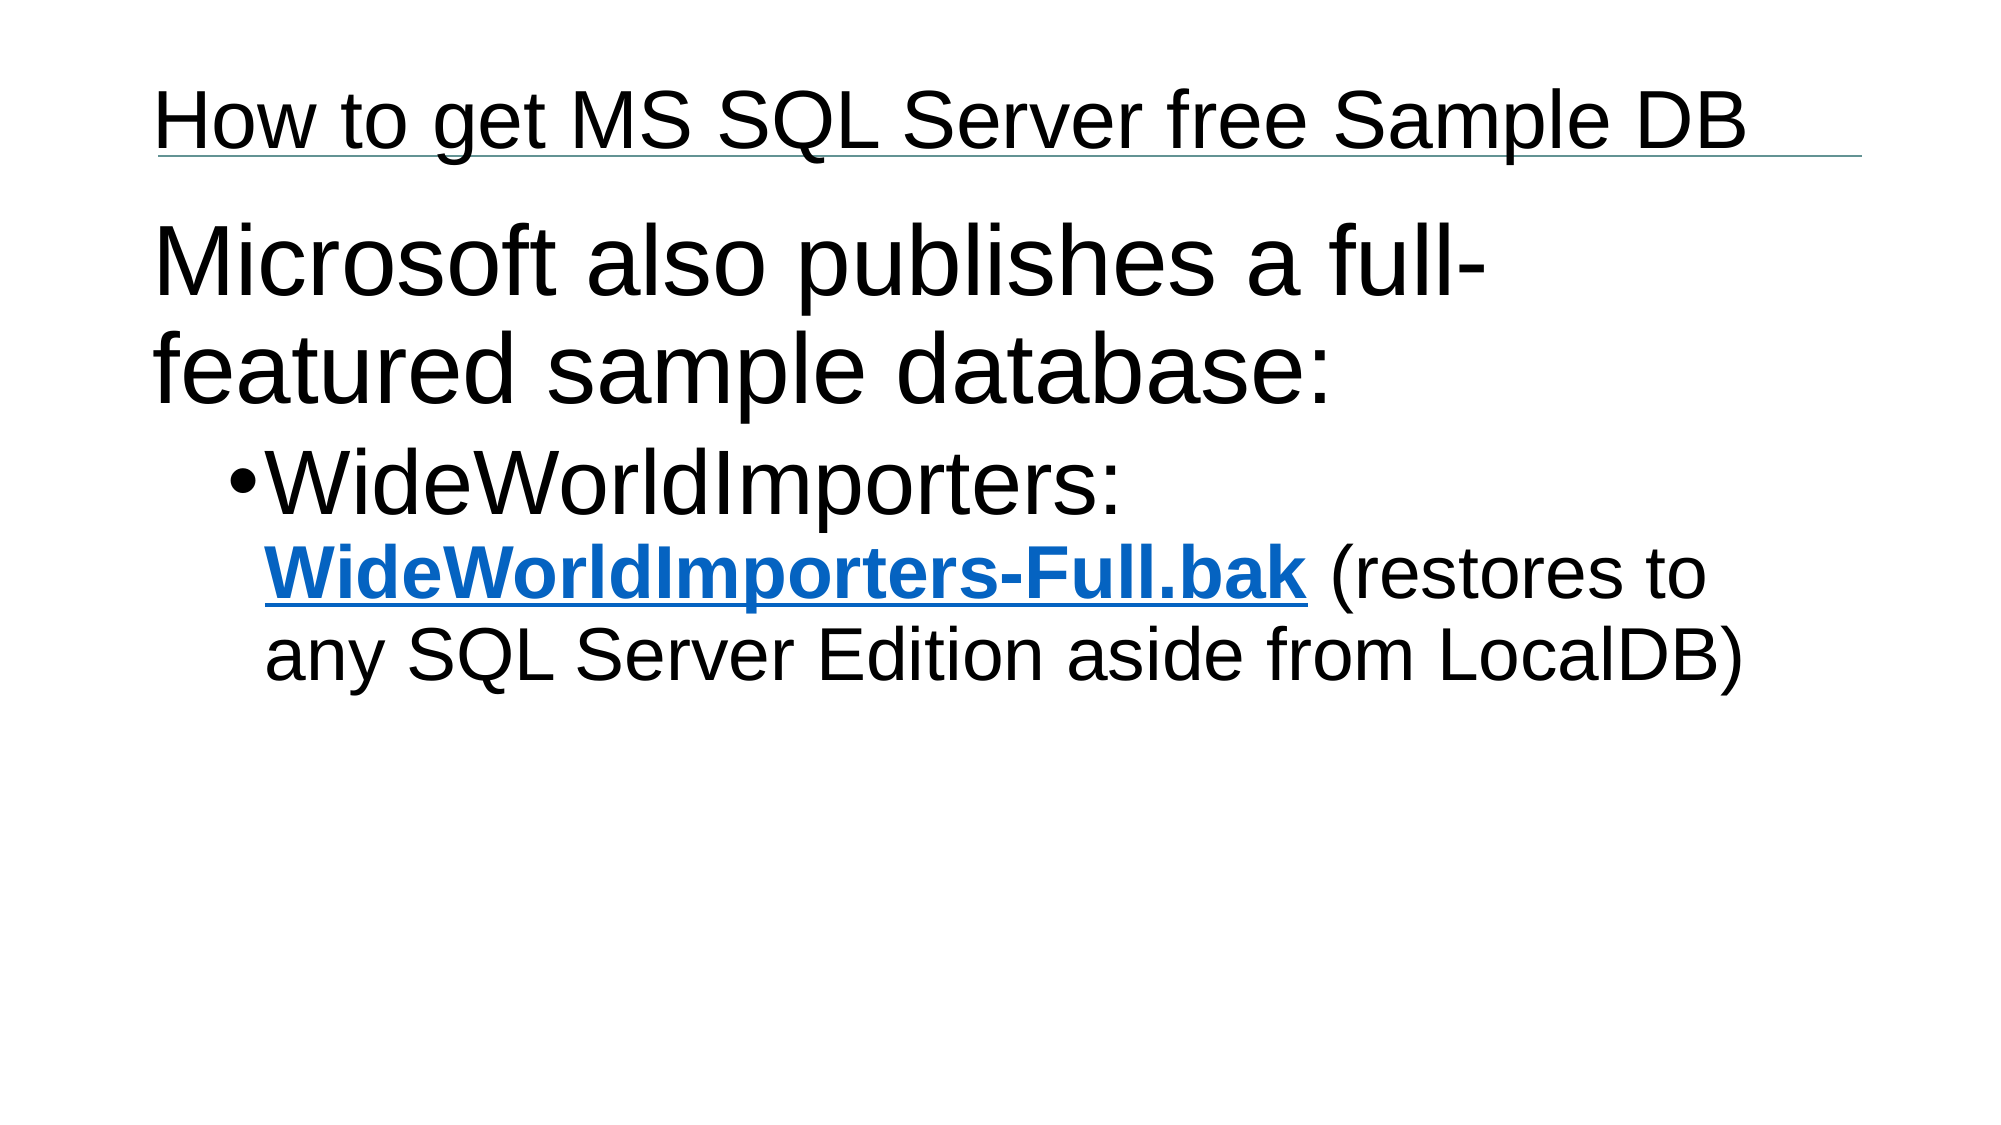

# How to get MS SQL Server free Sample DB
Microsoft also publishes a full-featured sample database:
WideWorldImporters: WideWorldImporters-Full.bak (restores to any SQL Server Edition aside from LocalDB)